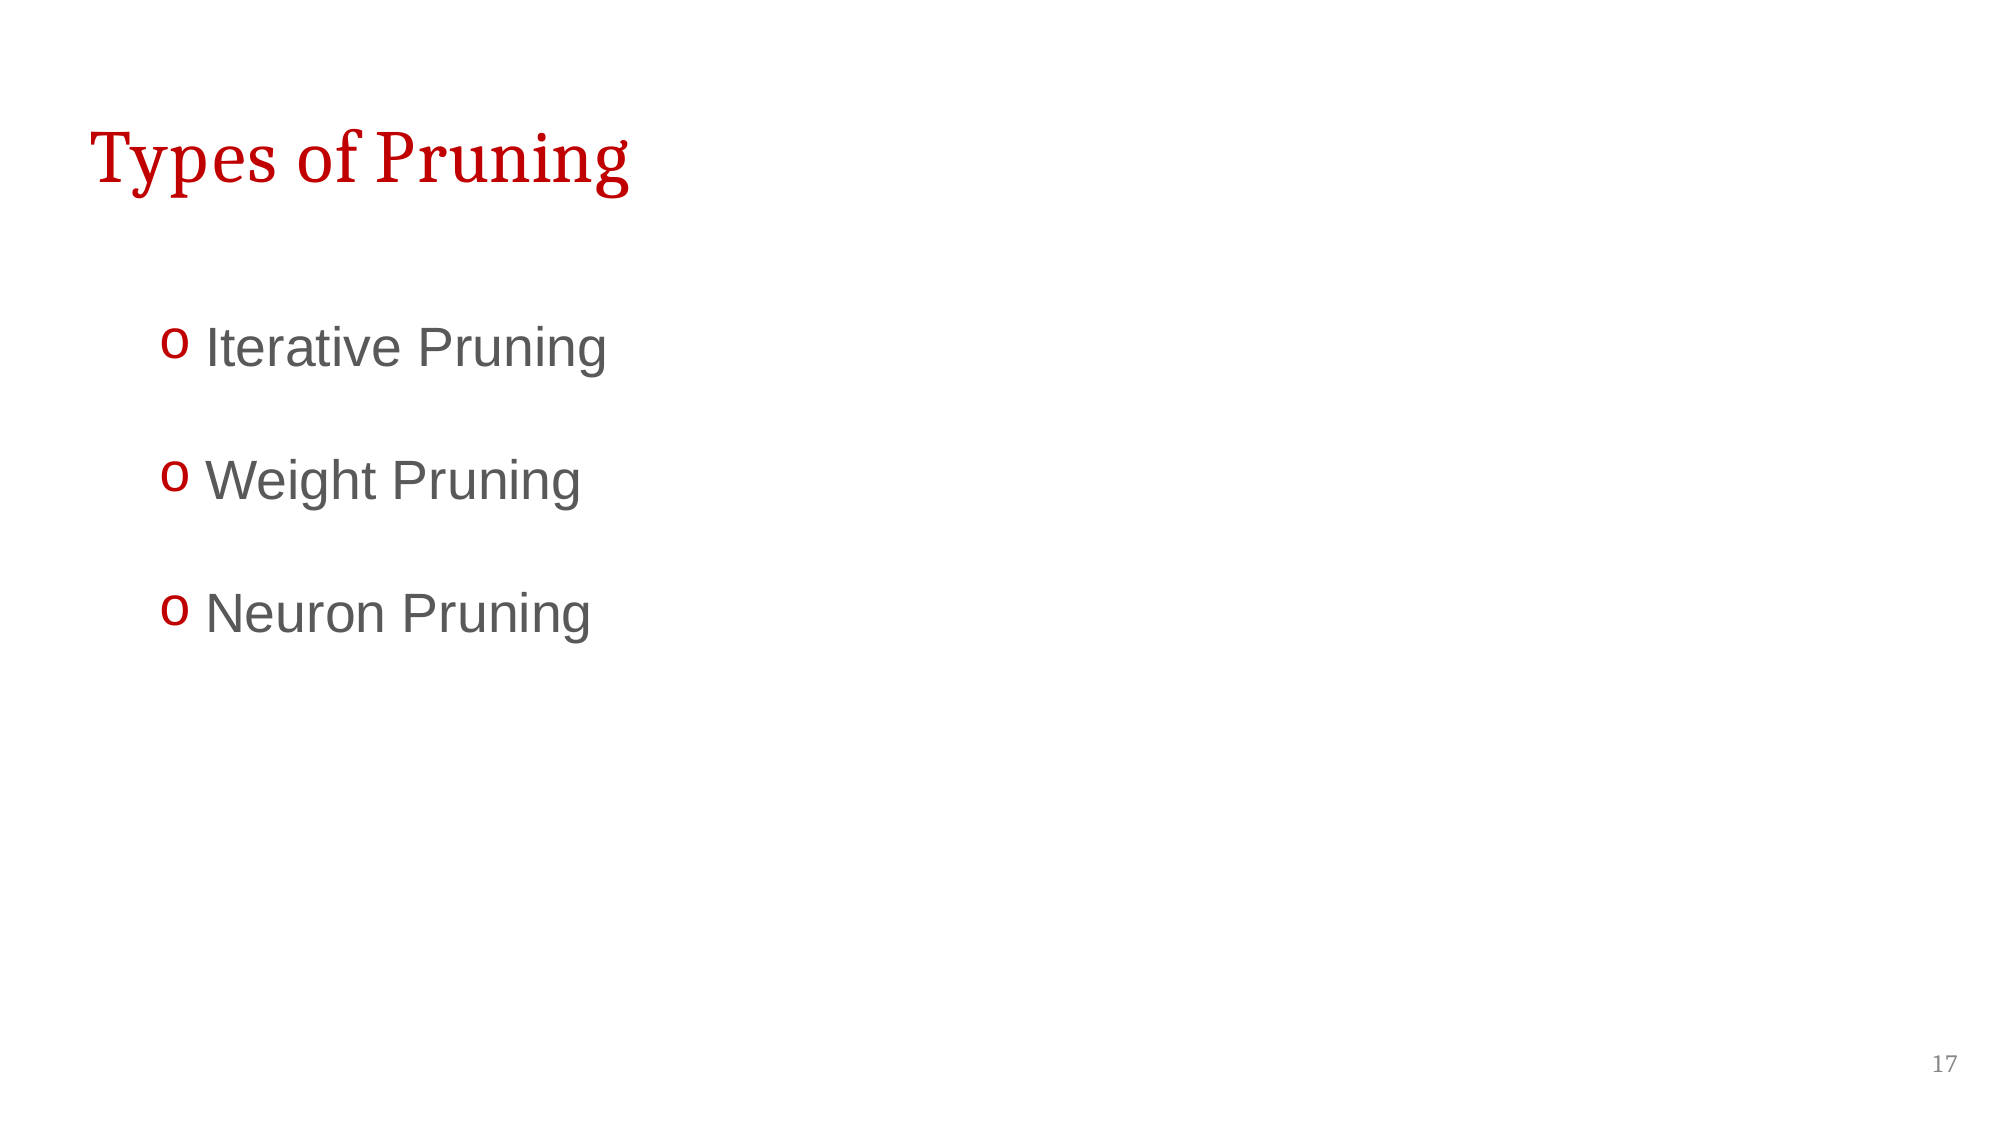

Types of Pruning
Iterative Pruning
Weight Pruning
Neuron Pruning
17